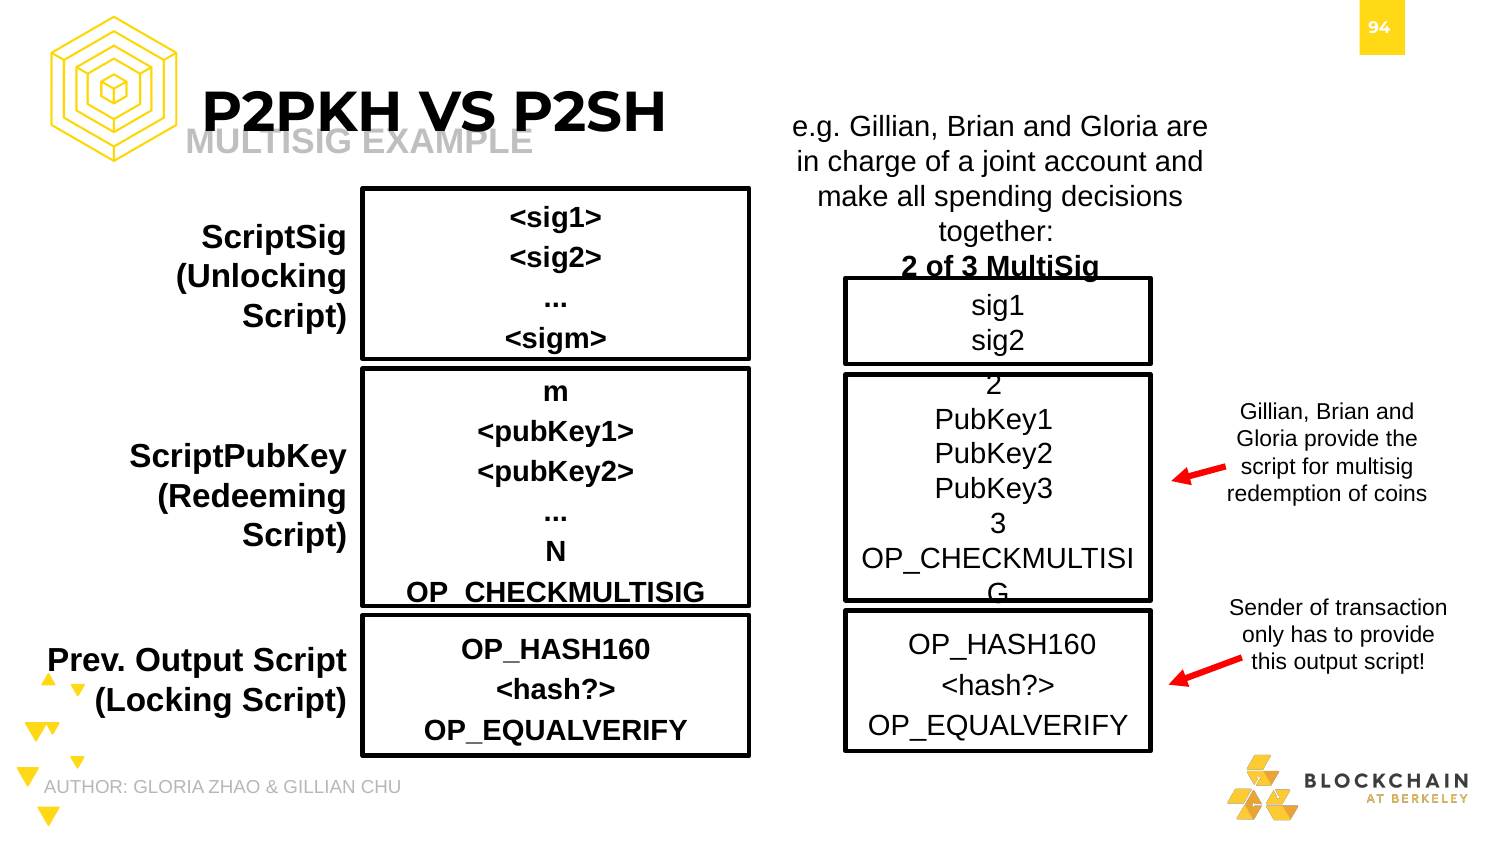

P2PKH VS P2SH
MULTISIG EXAMPLE
e.g. Gillian, Brian and Gloria are in charge of a joint account and make all spending decisions together:
2 of 3 MultiSig
<sig1>
<sig2>
...
<sigm>
ScriptSig
(Unlocking Script)
sig1
sig2
m
<pubKey1>
<pubKey2>
...
N
OP_CHECKMULTISIG
2
PubKey1
PubKey2
PubKey3
3
OP_CHECKMULTISIG
Gillian, Brian and Gloria provide the script for multisig redemption of coins
ScriptPubKey
(Redeeming Script)

Sender of transaction only has to provide this output script!
 OP_HASH160
<hash?>
OP_EQUALVERIFY
OP_HASH160
<hash?>
OP_EQUALVERIFY
Prev. Output Script
(Locking Script)

AUTHOR: GLORIA ZHAO & GILLIAN CHU